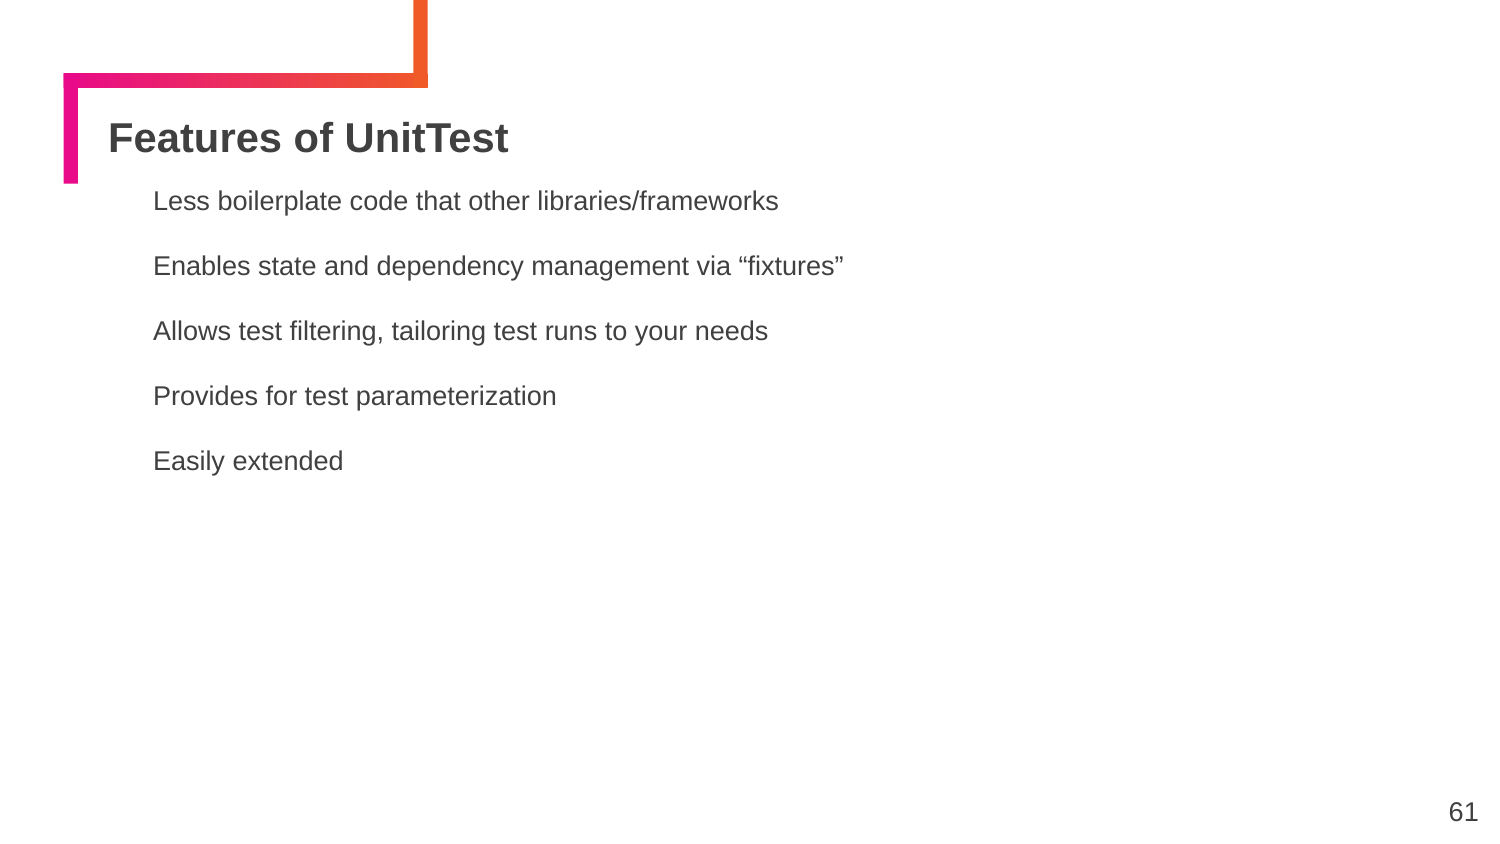

# Features of UnitTest
Less boilerplate code that other libraries/frameworks

Enables state and dependency management via “fixtures”

Allows test filtering, tailoring test runs to your needs

Provides for test parameterization

Easily extended

61